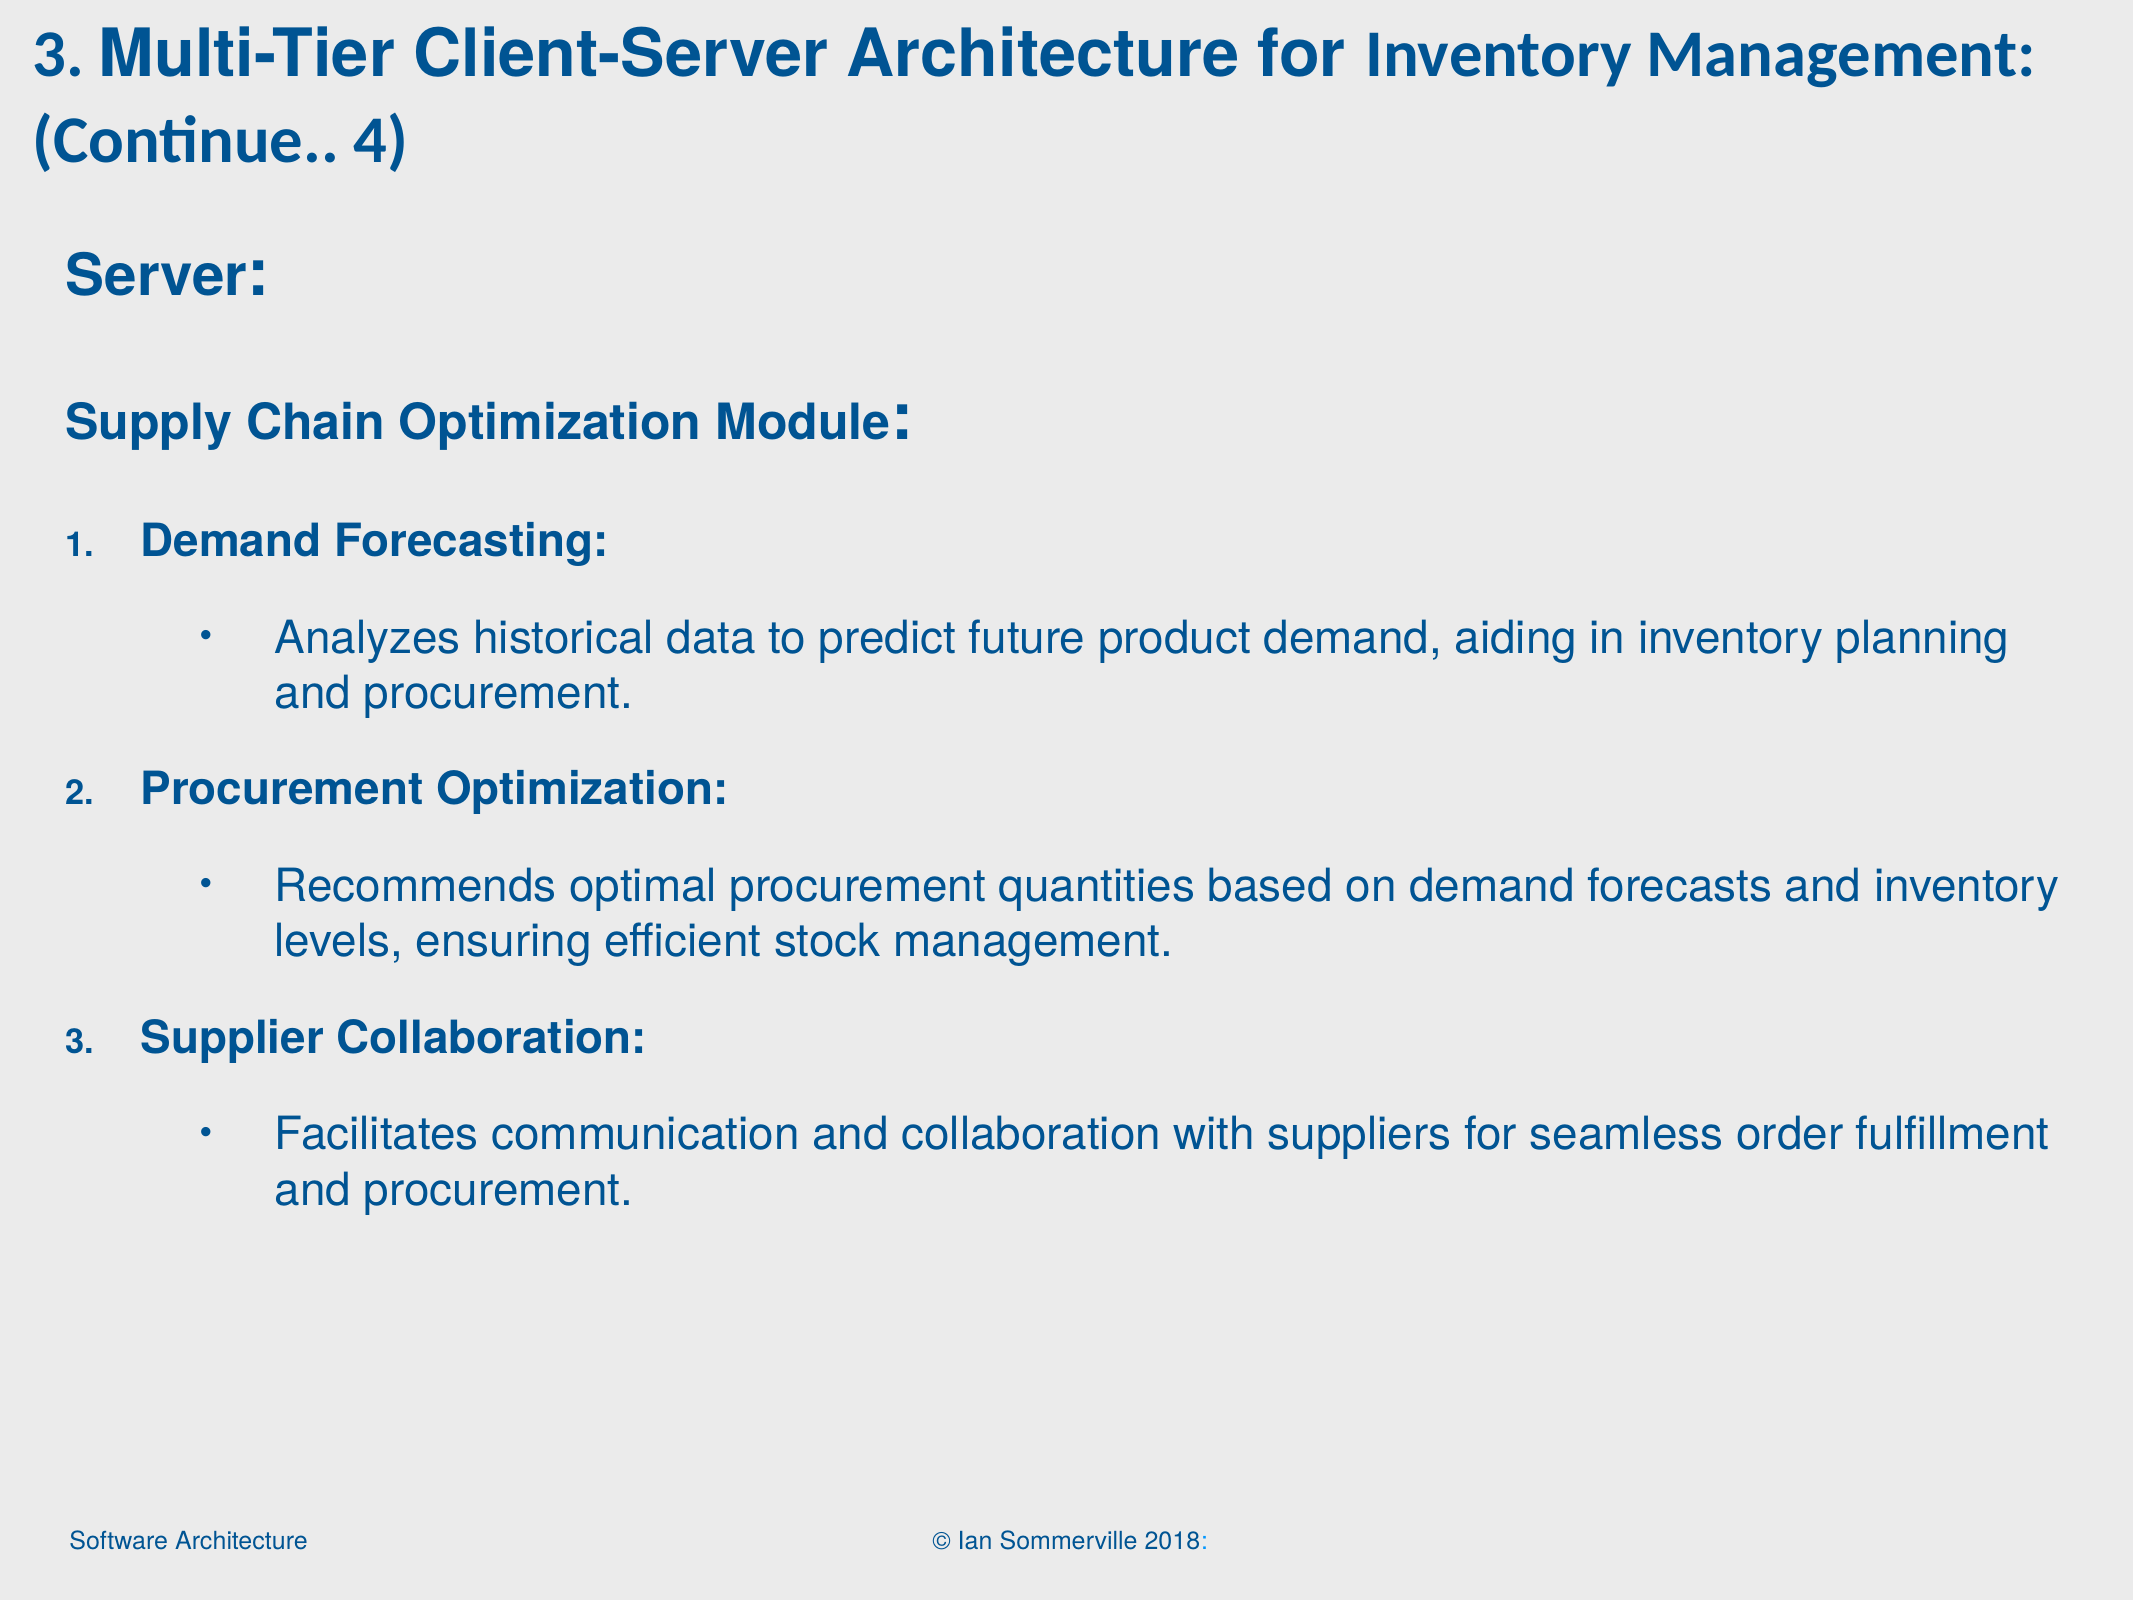

# 3. Multi-Tier Client-Server Architecture for Inventory Management: (Continue.. 4)
Server:
Supply Chain Optimization Module:
Demand Forecasting:
Analyzes historical data to predict future product demand, aiding in inventory planning and procurement.
Procurement Optimization:
Recommends optimal procurement quantities based on demand forecasts and inventory levels, ensuring efficient stock management.
Supplier Collaboration:
Facilitates communication and collaboration with suppliers for seamless order fulfillment and procurement.